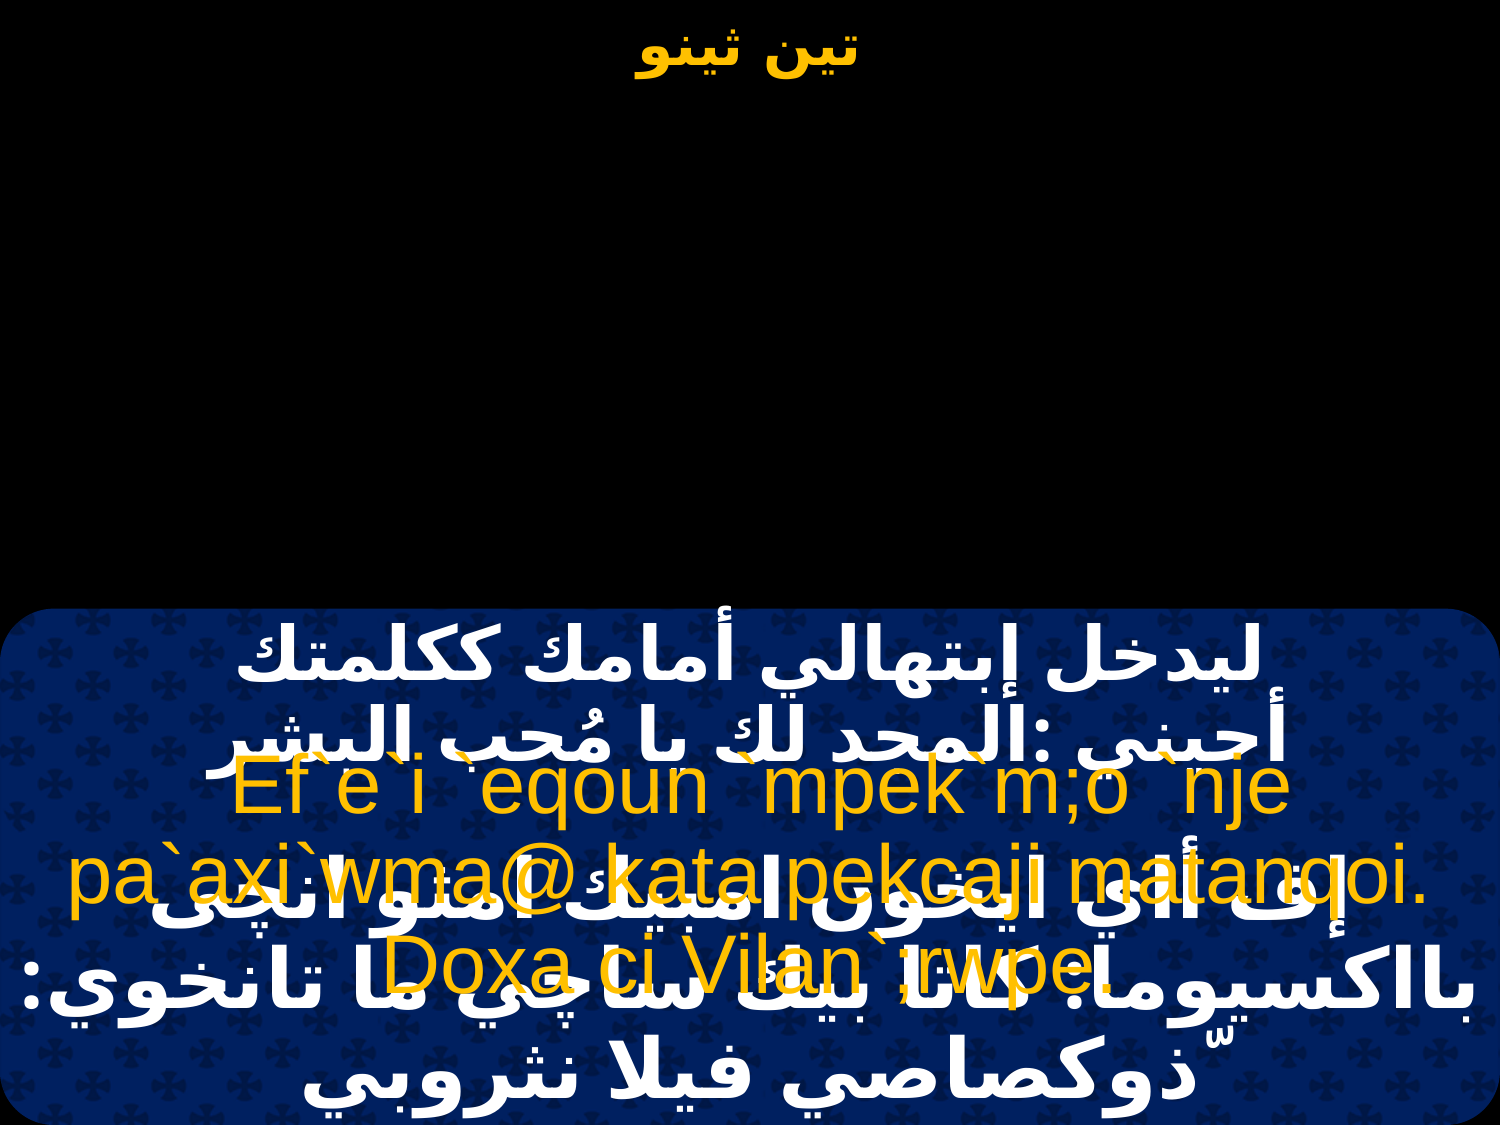

#
ليدخل إبتهالي أمامك ككلمتك أحيني :المجد لك يا مُحب البشر
 Ef`e`i `eqoun `mpek`m;o `nje pa`axi`wma@ kata pekcaji matanqoi. Doxa ci Vilan`;rwpe.
إف أاي ايخون امبيك امثو انچى بااكسيوما: كاتا بيك ساچي ما تانخوي: ّذوكصاصي فيلا نثروبي